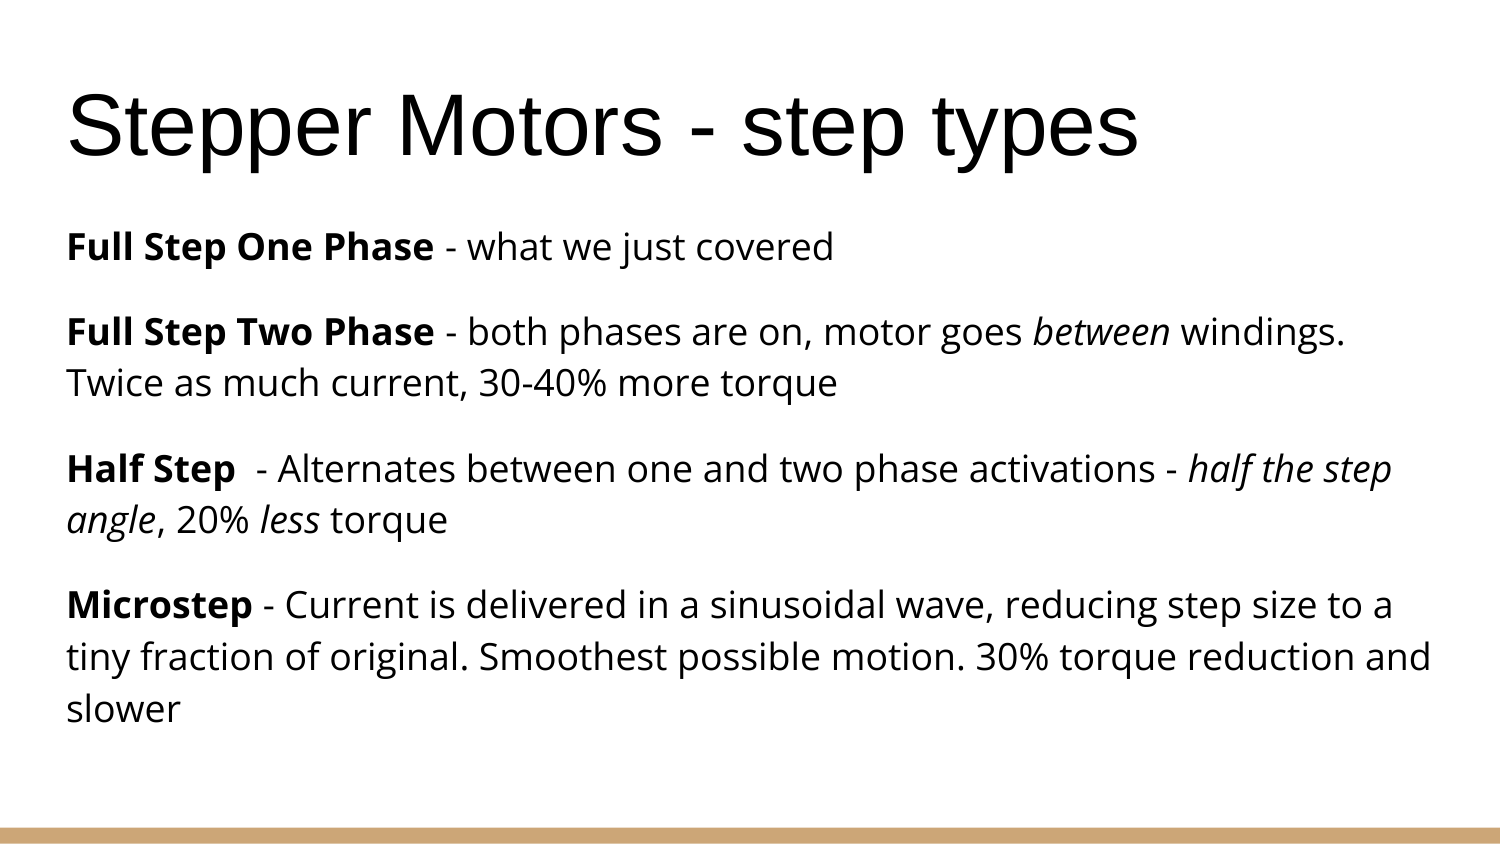

# Stepper Motors - step types
Full Step One Phase - what we just covered
Full Step Two Phase - both phases are on, motor goes between windings. Twice as much current, 30-40% more torque
Half Step  - Alternates between one and two phase activations - half the step angle, 20% less torque
Microstep - Current is delivered in a sinusoidal wave, reducing step size to a tiny fraction of original. Smoothest possible motion. 30% torque reduction and slower